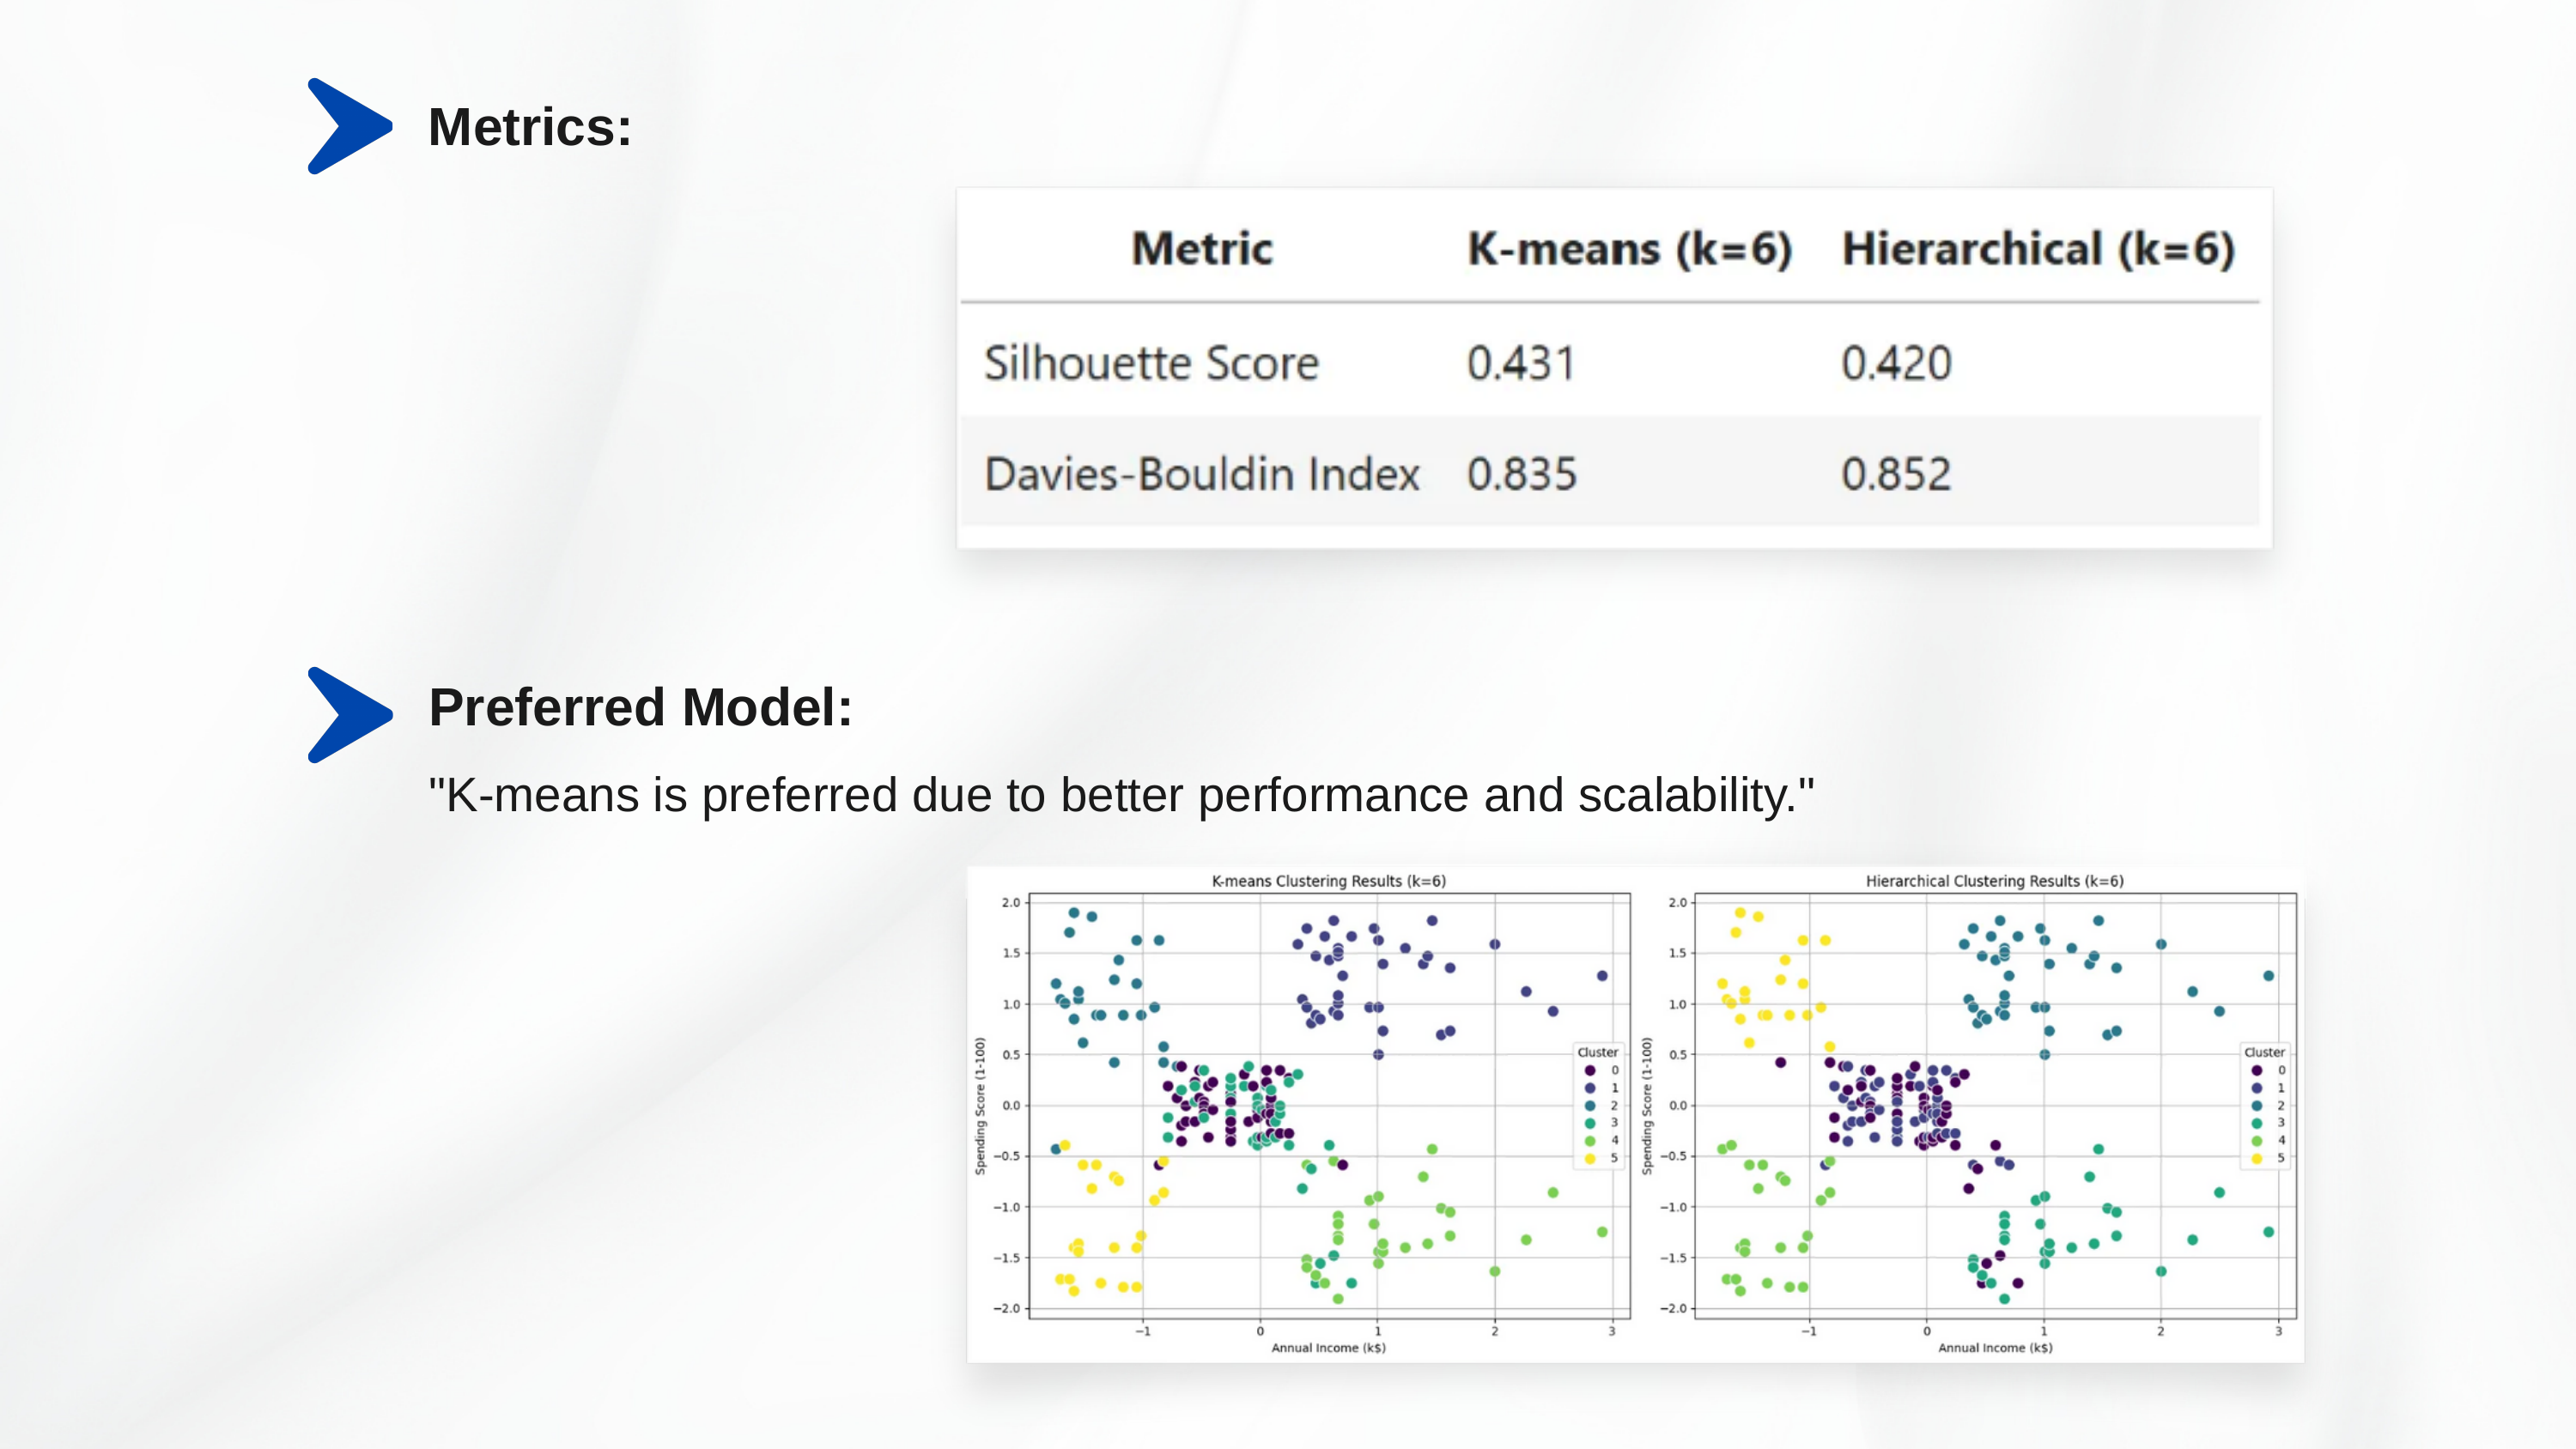

Metrics:

Preferred Model:

"K-means is preferred due to better performance and scalability."